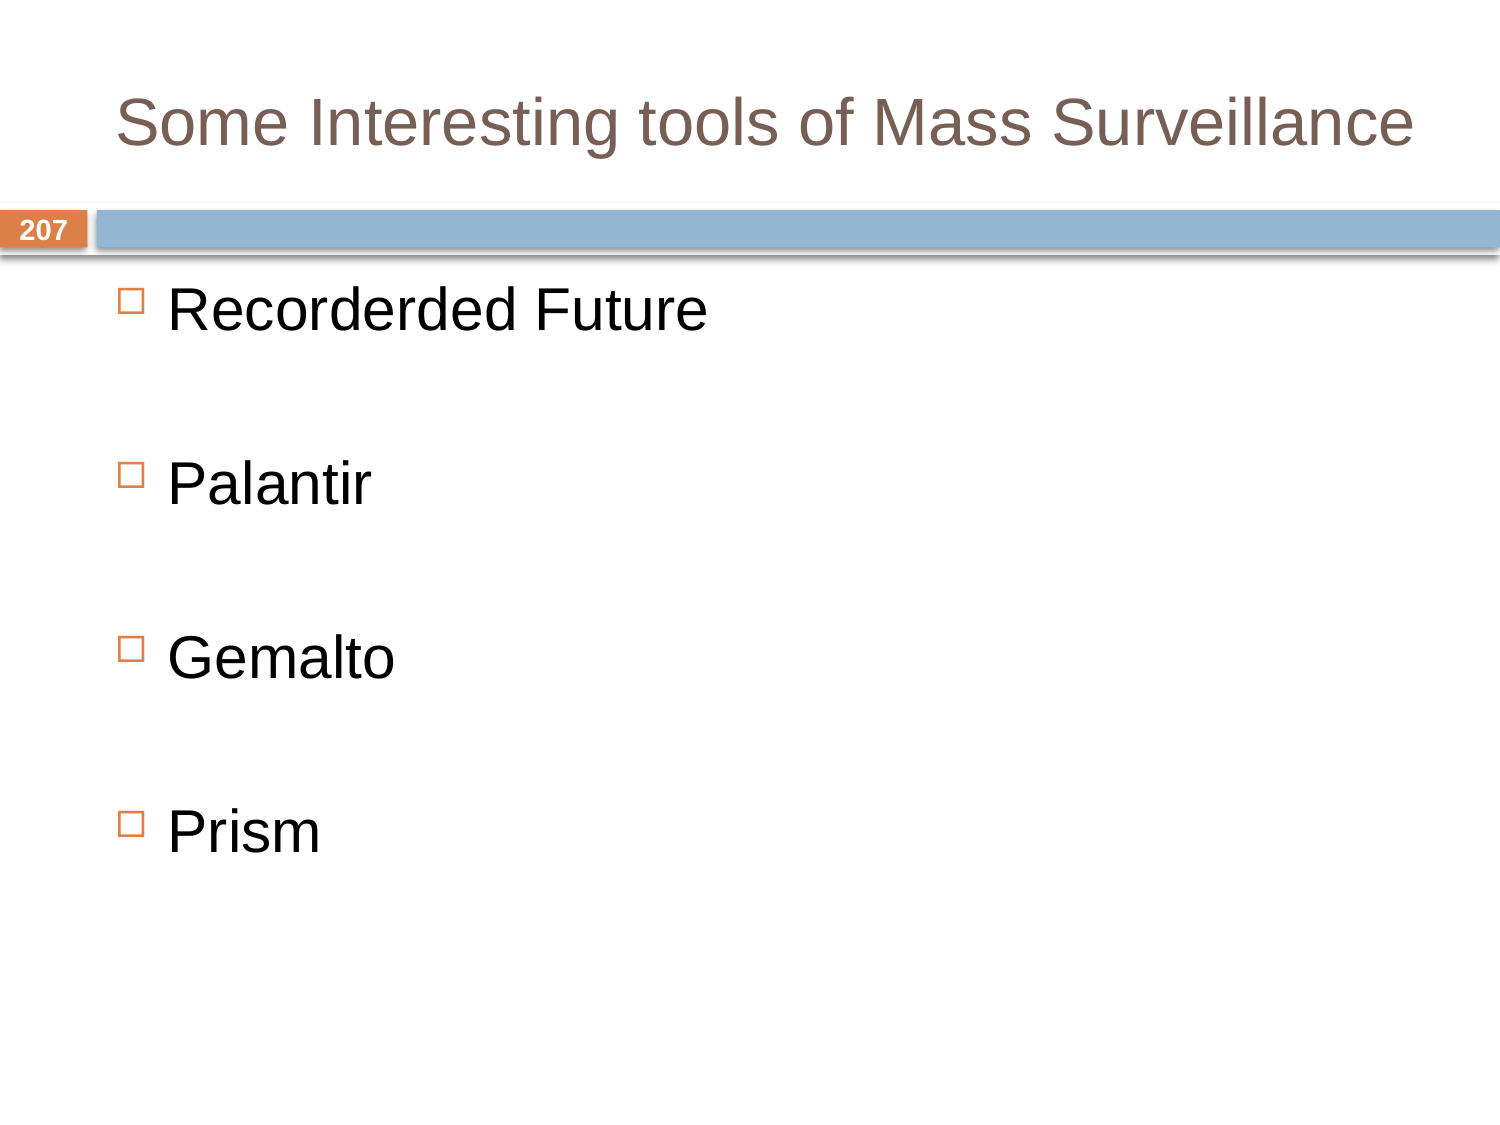

# Some Interesting tools of Mass Surveillance
207
Recorderded Future

Palantir

Gemalto

Prism